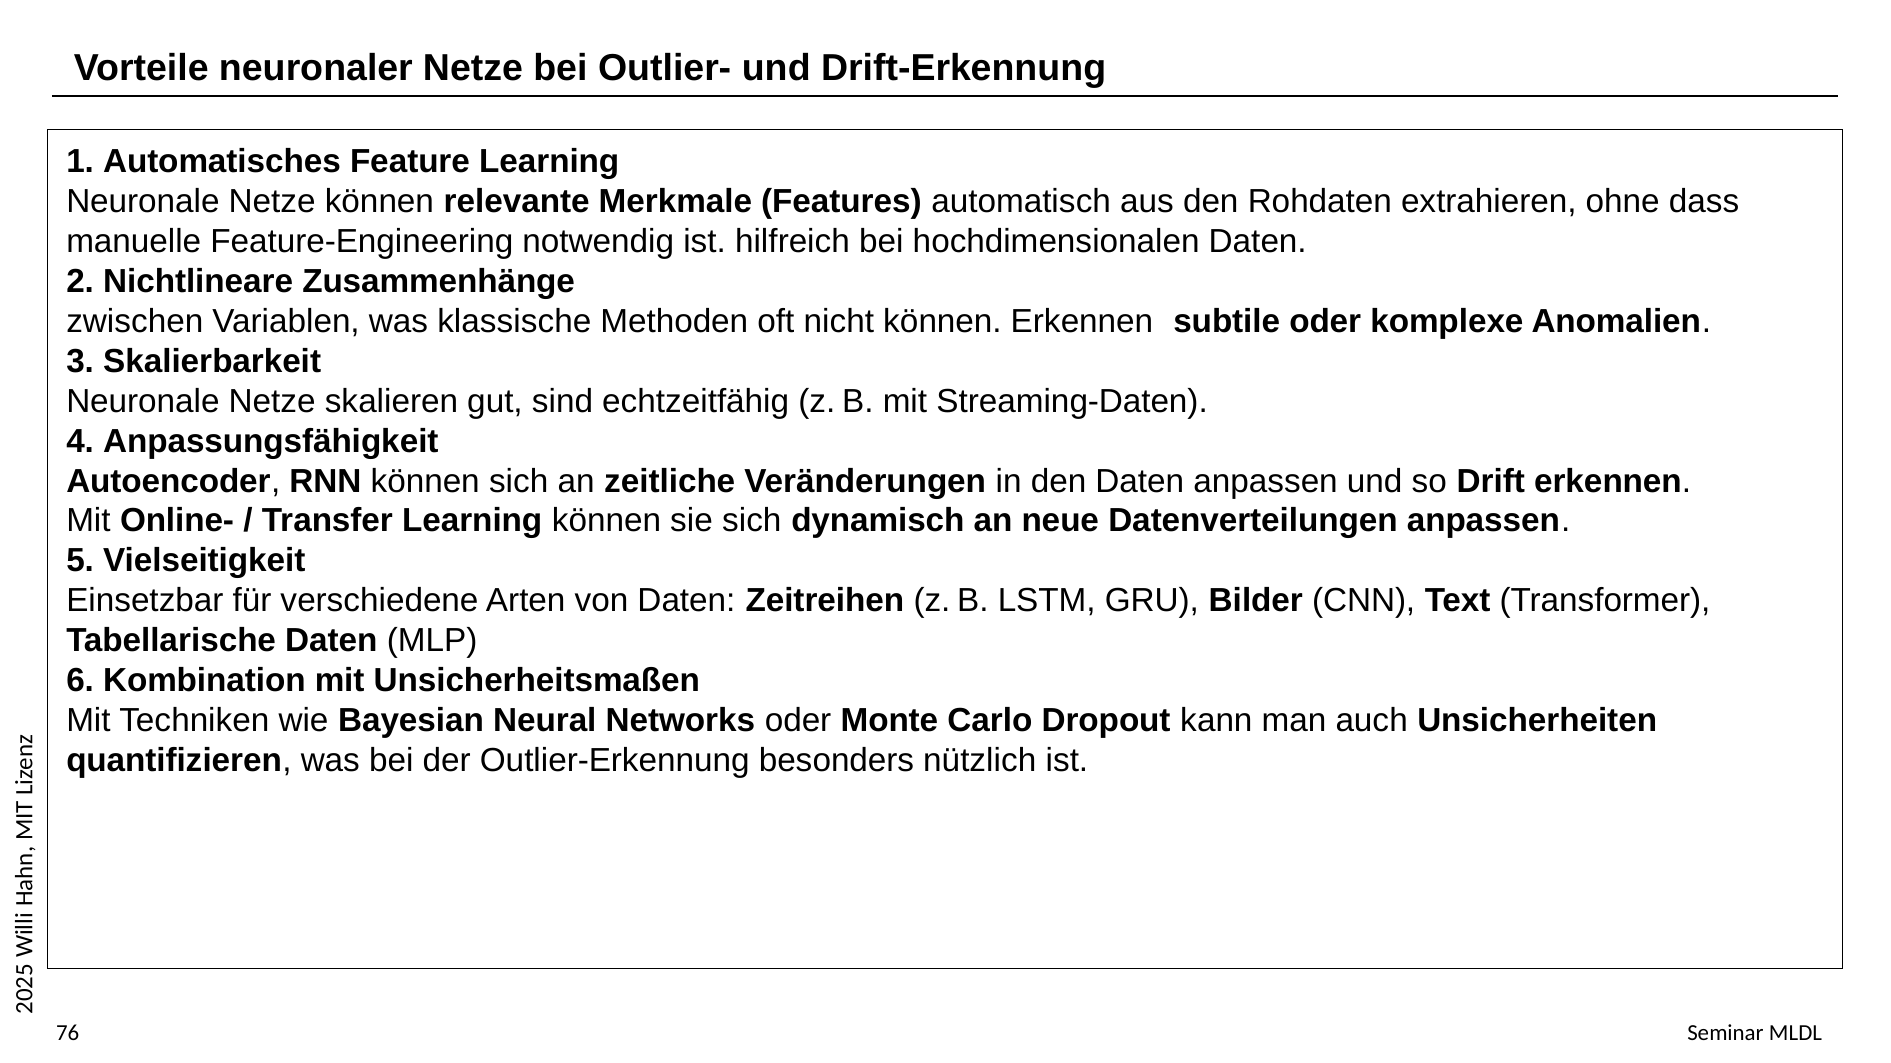

Vorteile neuronaler Netze bei Outlier- und Drift-Erkennung

1. Automatisches Feature Learning
Neuronale Netze können relevante Merkmale (Features) automatisch aus den Rohdaten extrahieren, ohne dass manuelle Feature-Engineering notwendig ist. hilfreich bei hochdimensionalen Daten.
2. Nichtlineare Zusammenhänge
zwischen Variablen, was klassische Methoden oft nicht können. Erkennen  subtile oder komplexe Anomalien.
3. Skalierbarkeit
Neuronale Netze skalieren gut, sind echtzeitfähig (z. B. mit Streaming-Daten).
4. Anpassungsfähigkeit
Autoencoder, RNN können sich an zeitliche Veränderungen in den Daten anpassen und so Drift erkennen. Mit Online- / Transfer Learning können sie sich dynamisch an neue Datenverteilungen anpassen.
5. Vielseitigkeit
Einsetzbar für verschiedene Arten von Daten: Zeitreihen (z. B. LSTM, GRU), Bilder (CNN), Text (Transformer), Tabellarische Daten (MLP)
6. Kombination mit Unsicherheitsmaßen
Mit Techniken wie Bayesian Neural Networks oder Monte Carlo Dropout kann man auch Unsicherheiten quantifizieren, was bei der Outlier-Erkennung besonders nützlich ist.